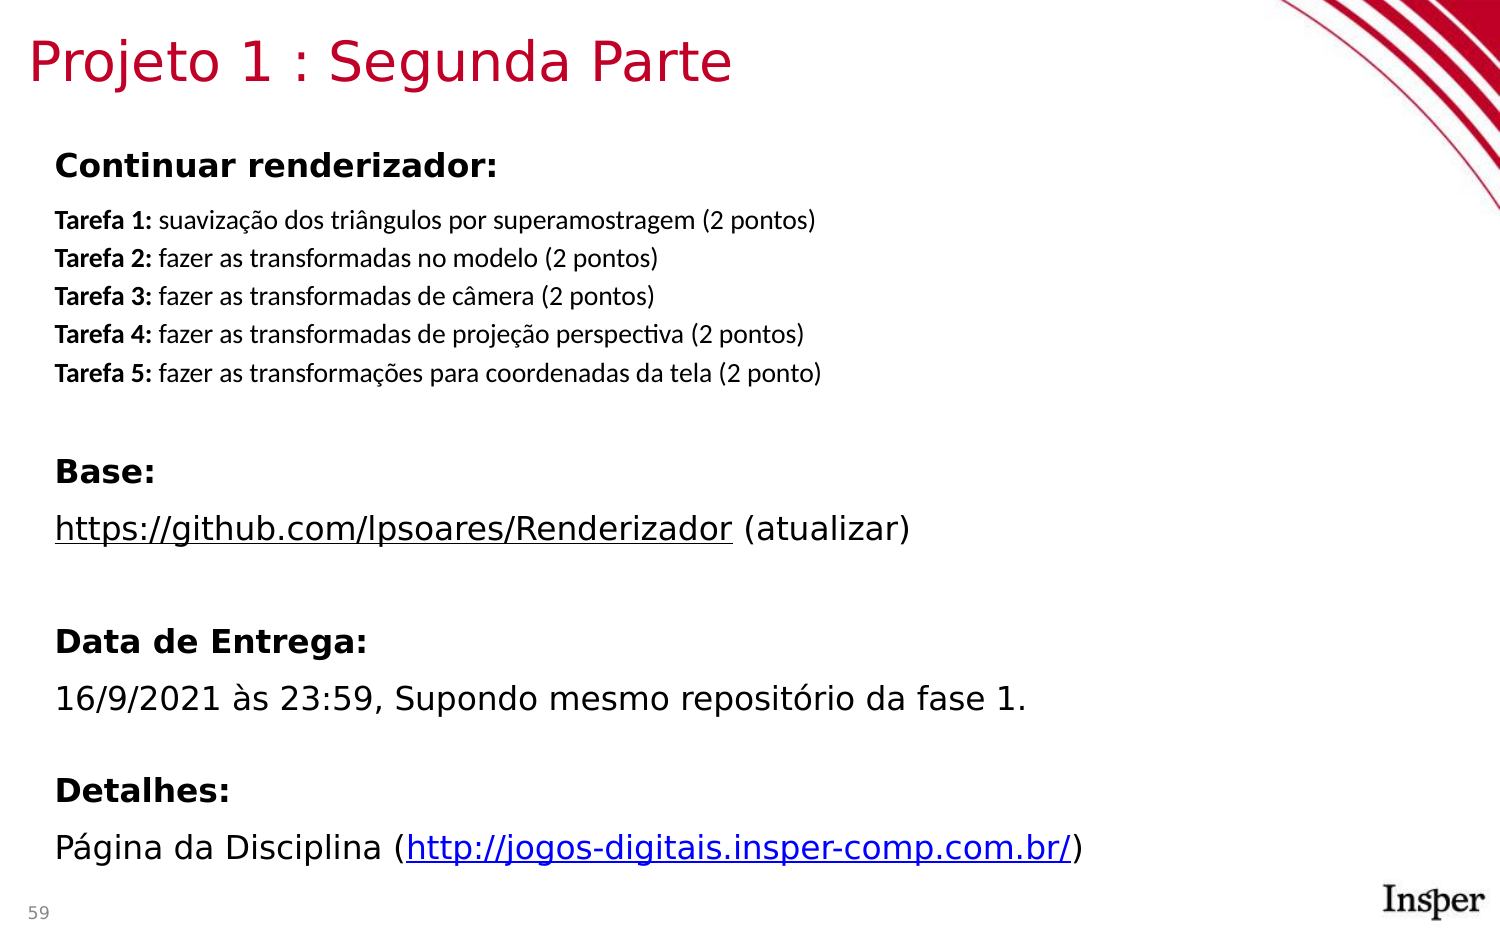

# Projeto 1 : Segunda Parte
Continuar renderizador:
Tarefa 1: suavização dos triângulos por superamostragem (2 pontos)
Tarefa 2: fazer as transformadas no modelo (2 pontos)
Tarefa 3: fazer as transformadas de câmera (2 pontos)
Tarefa 4: fazer as transformadas de projeção perspectiva (2 pontos)
Tarefa 5: fazer as transformações para coordenadas da tela (2 ponto)

Base:
https://github.com/lpsoares/Renderizador (atualizar)

Data de Entrega:
16/9/2021 às 23:59, Supondo mesmo repositório da fase 1.

Detalhes:
Página da Disciplina (http://jogos-digitais.insper-comp.com.br/)
59